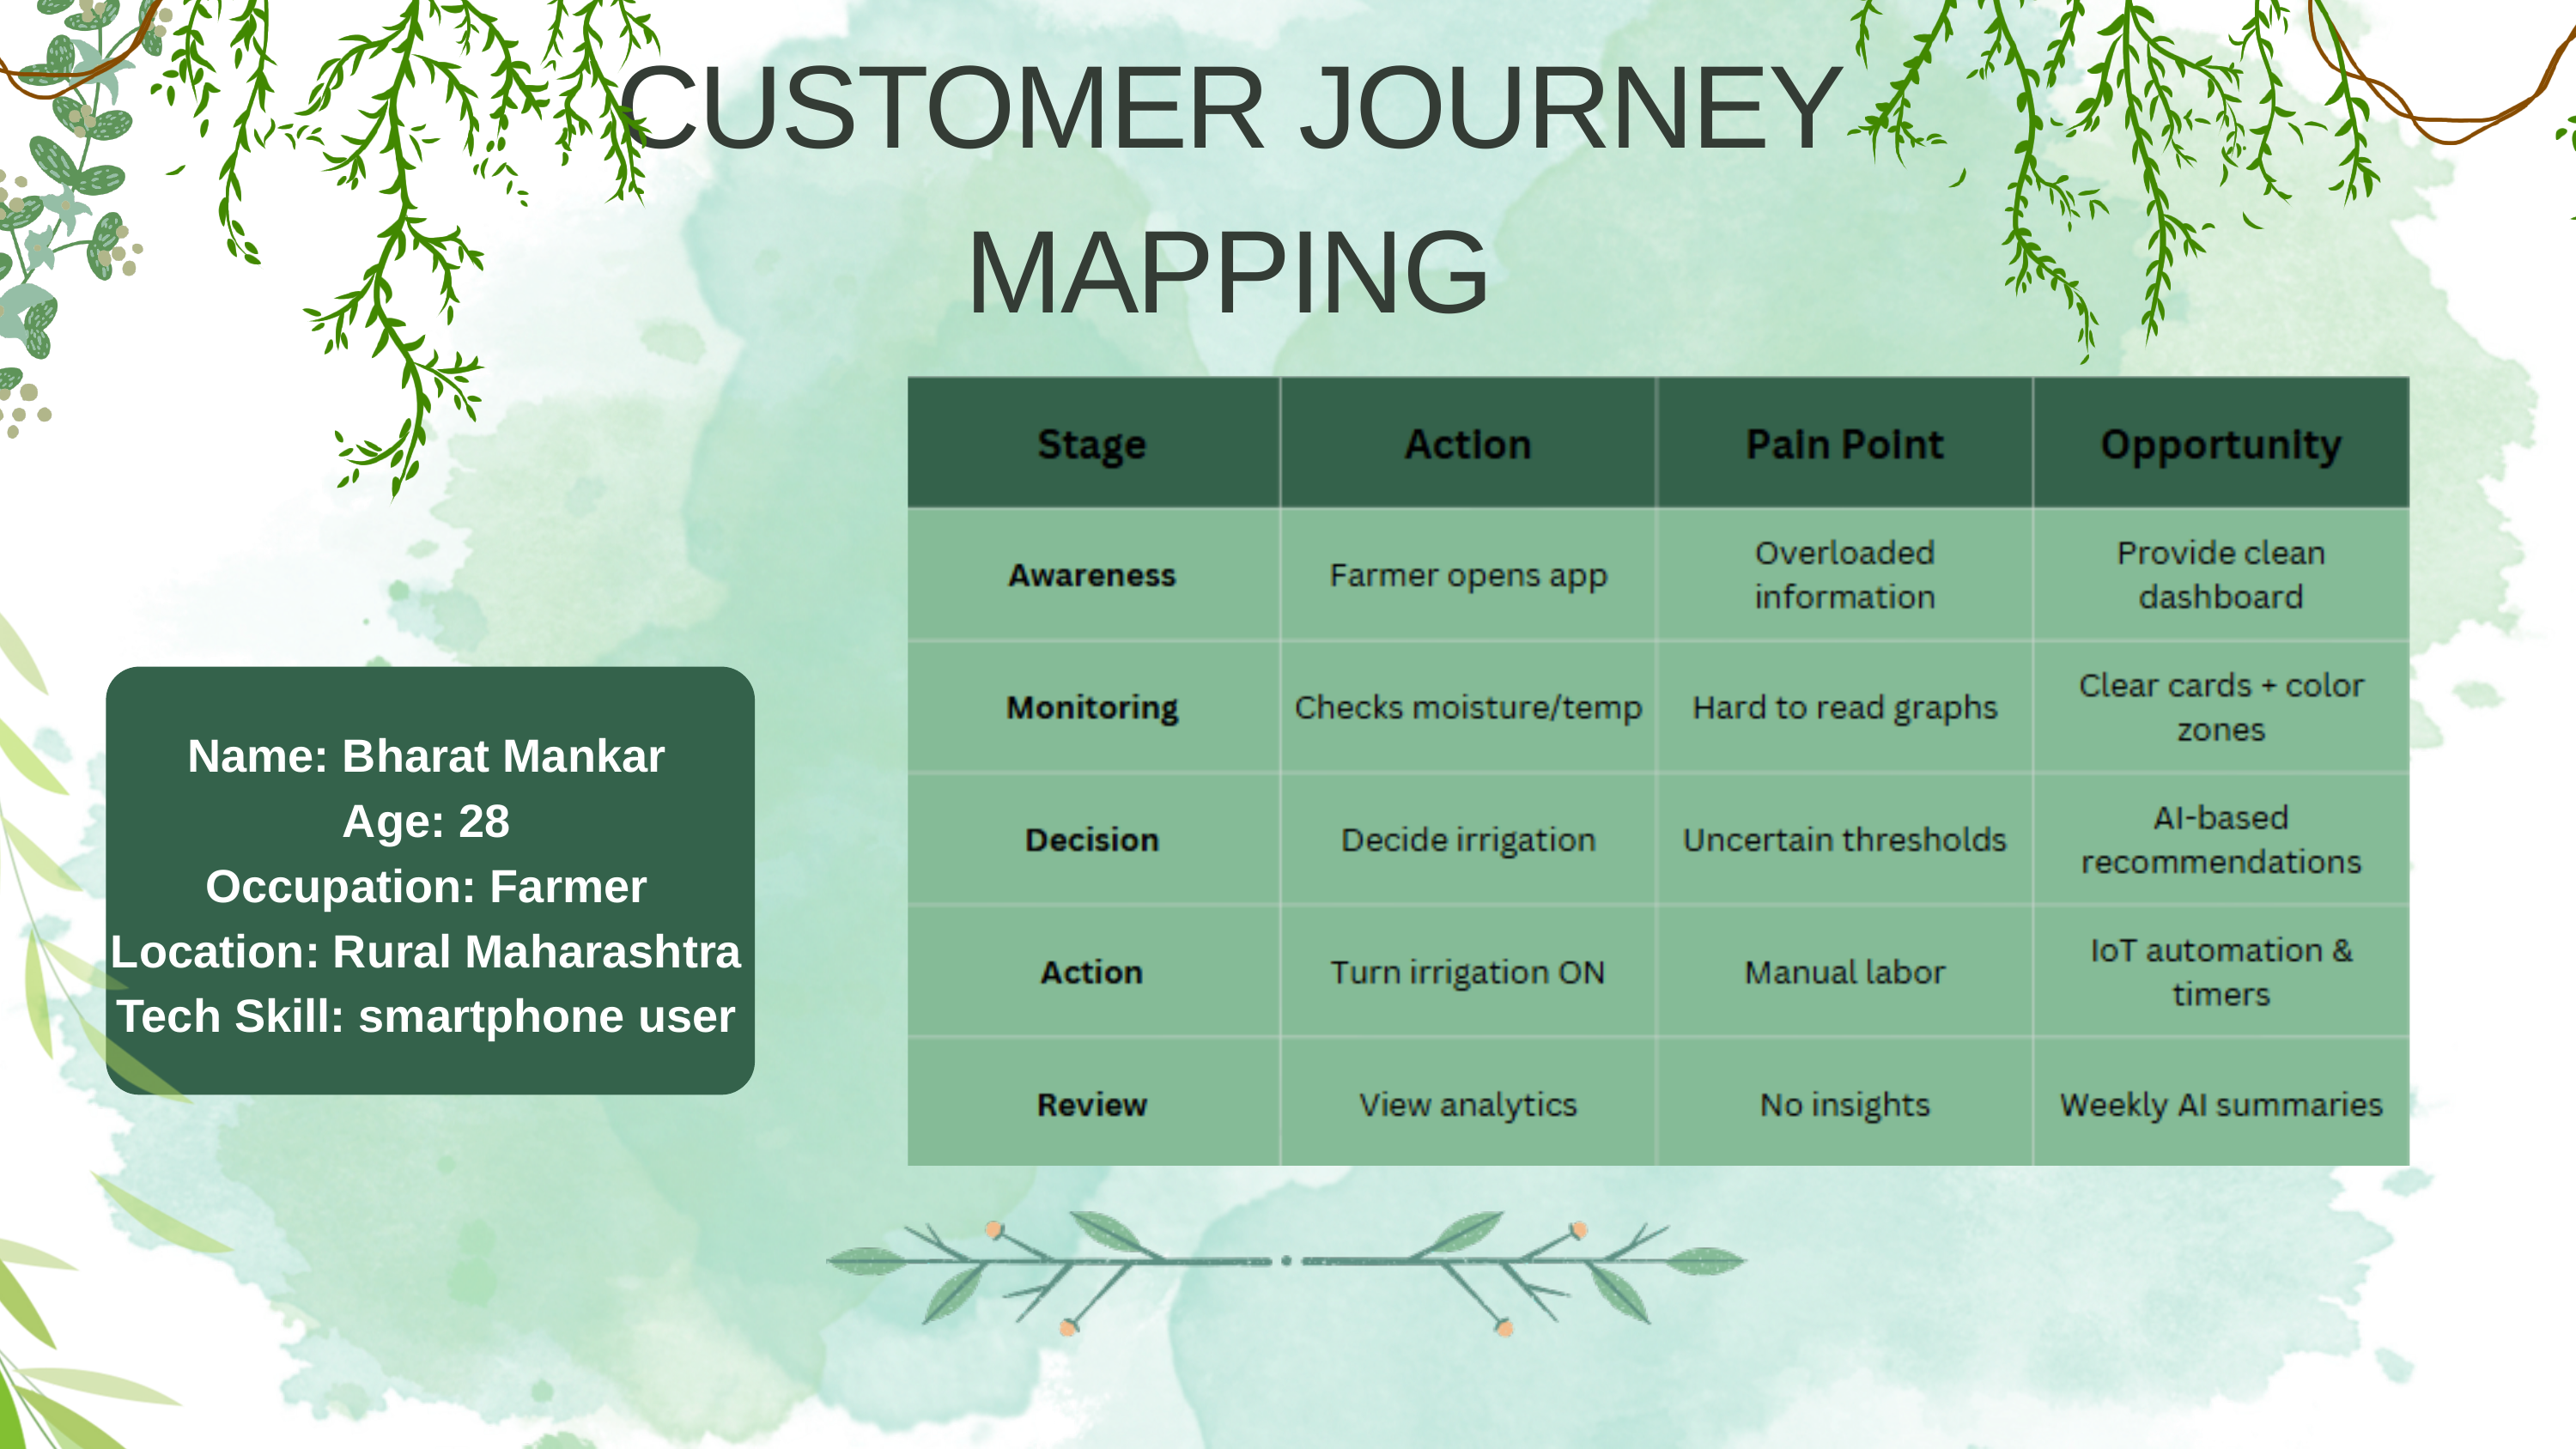

CUSTOMER JOURNEY
MAPPING

Name: Bharat Mankar
Age: 28
Occupation: Farmer
Location: Rural Maharashtra
Tech Skill: smartphone user